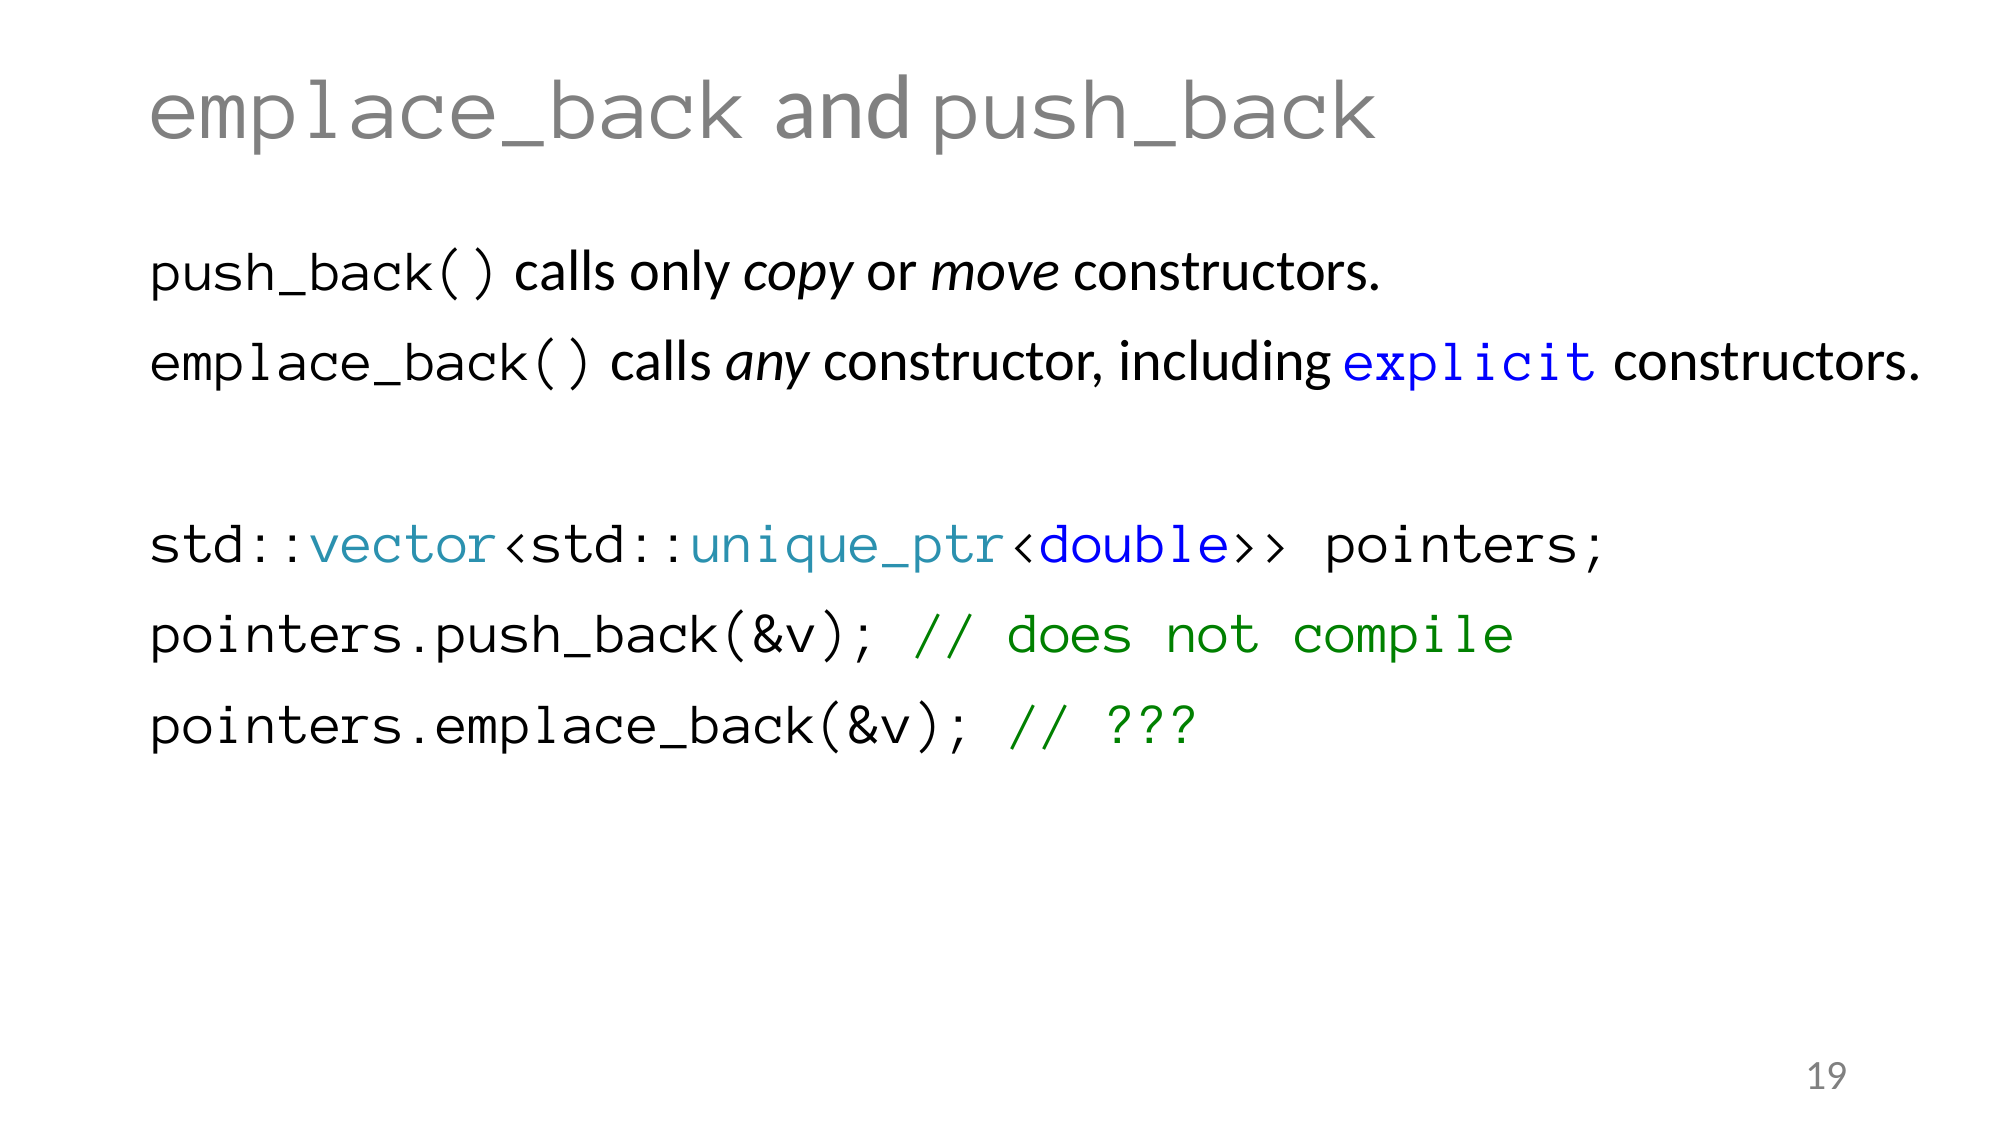

# emplace_back and push_back
push_back() calls only copy or move constructors.
emplace_back() calls any constructor, including explicit constructors.

std::vector<std::unique_ptr<double>> pointers;
pointers.push_back(&v); // does not compile
pointers.emplace_back(&v); // ???
19